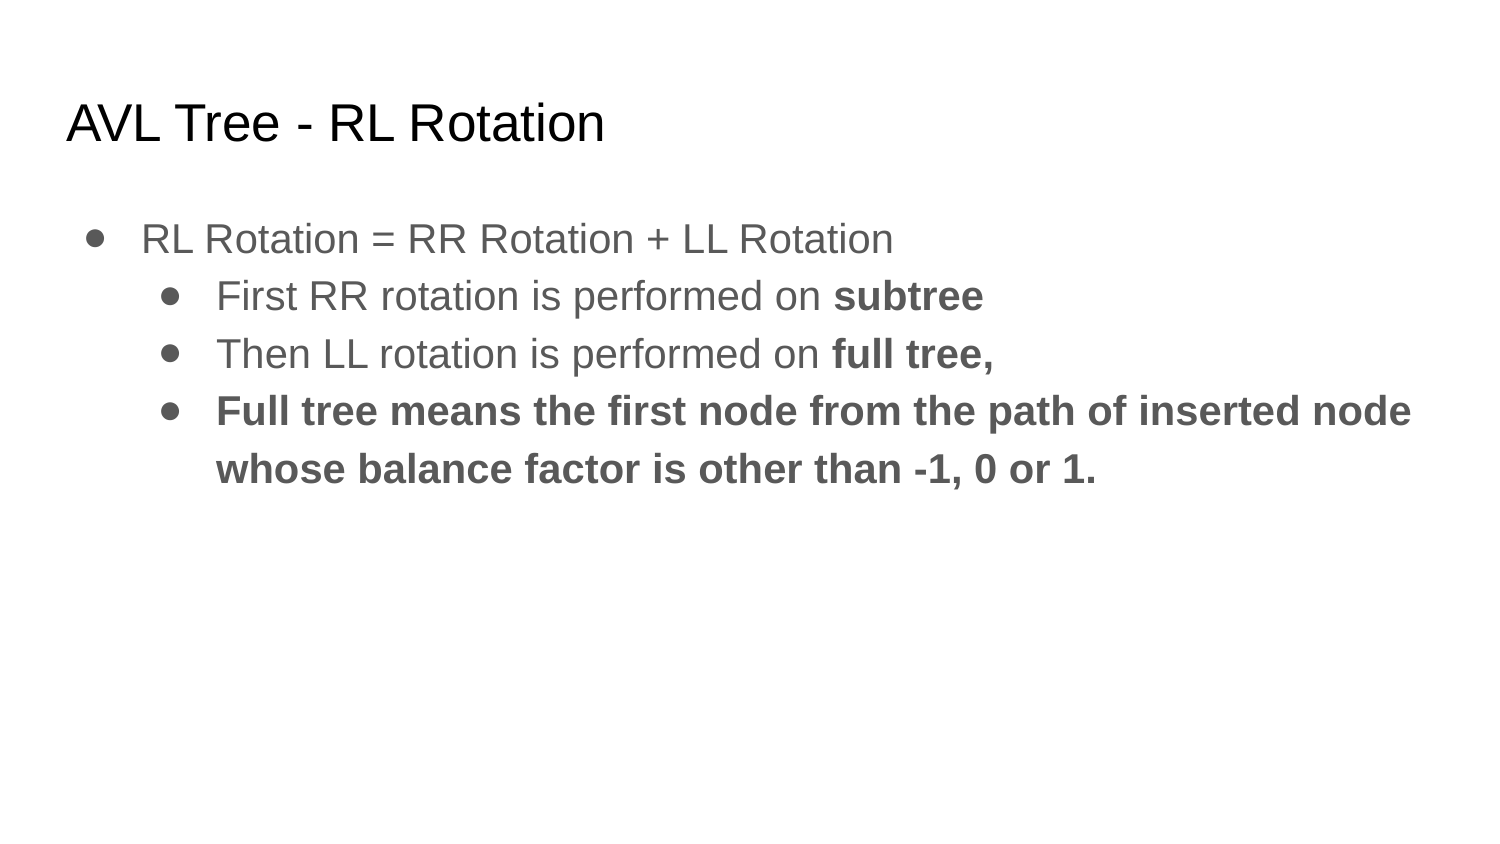

# AVL Tree - RL Rotation
RL Rotation = RR Rotation + LL Rotation
First RR rotation is performed on subtree
Then LL rotation is performed on full tree,
Full tree means the first node from the path of inserted node whose balance factor is other than -1, 0 or 1.